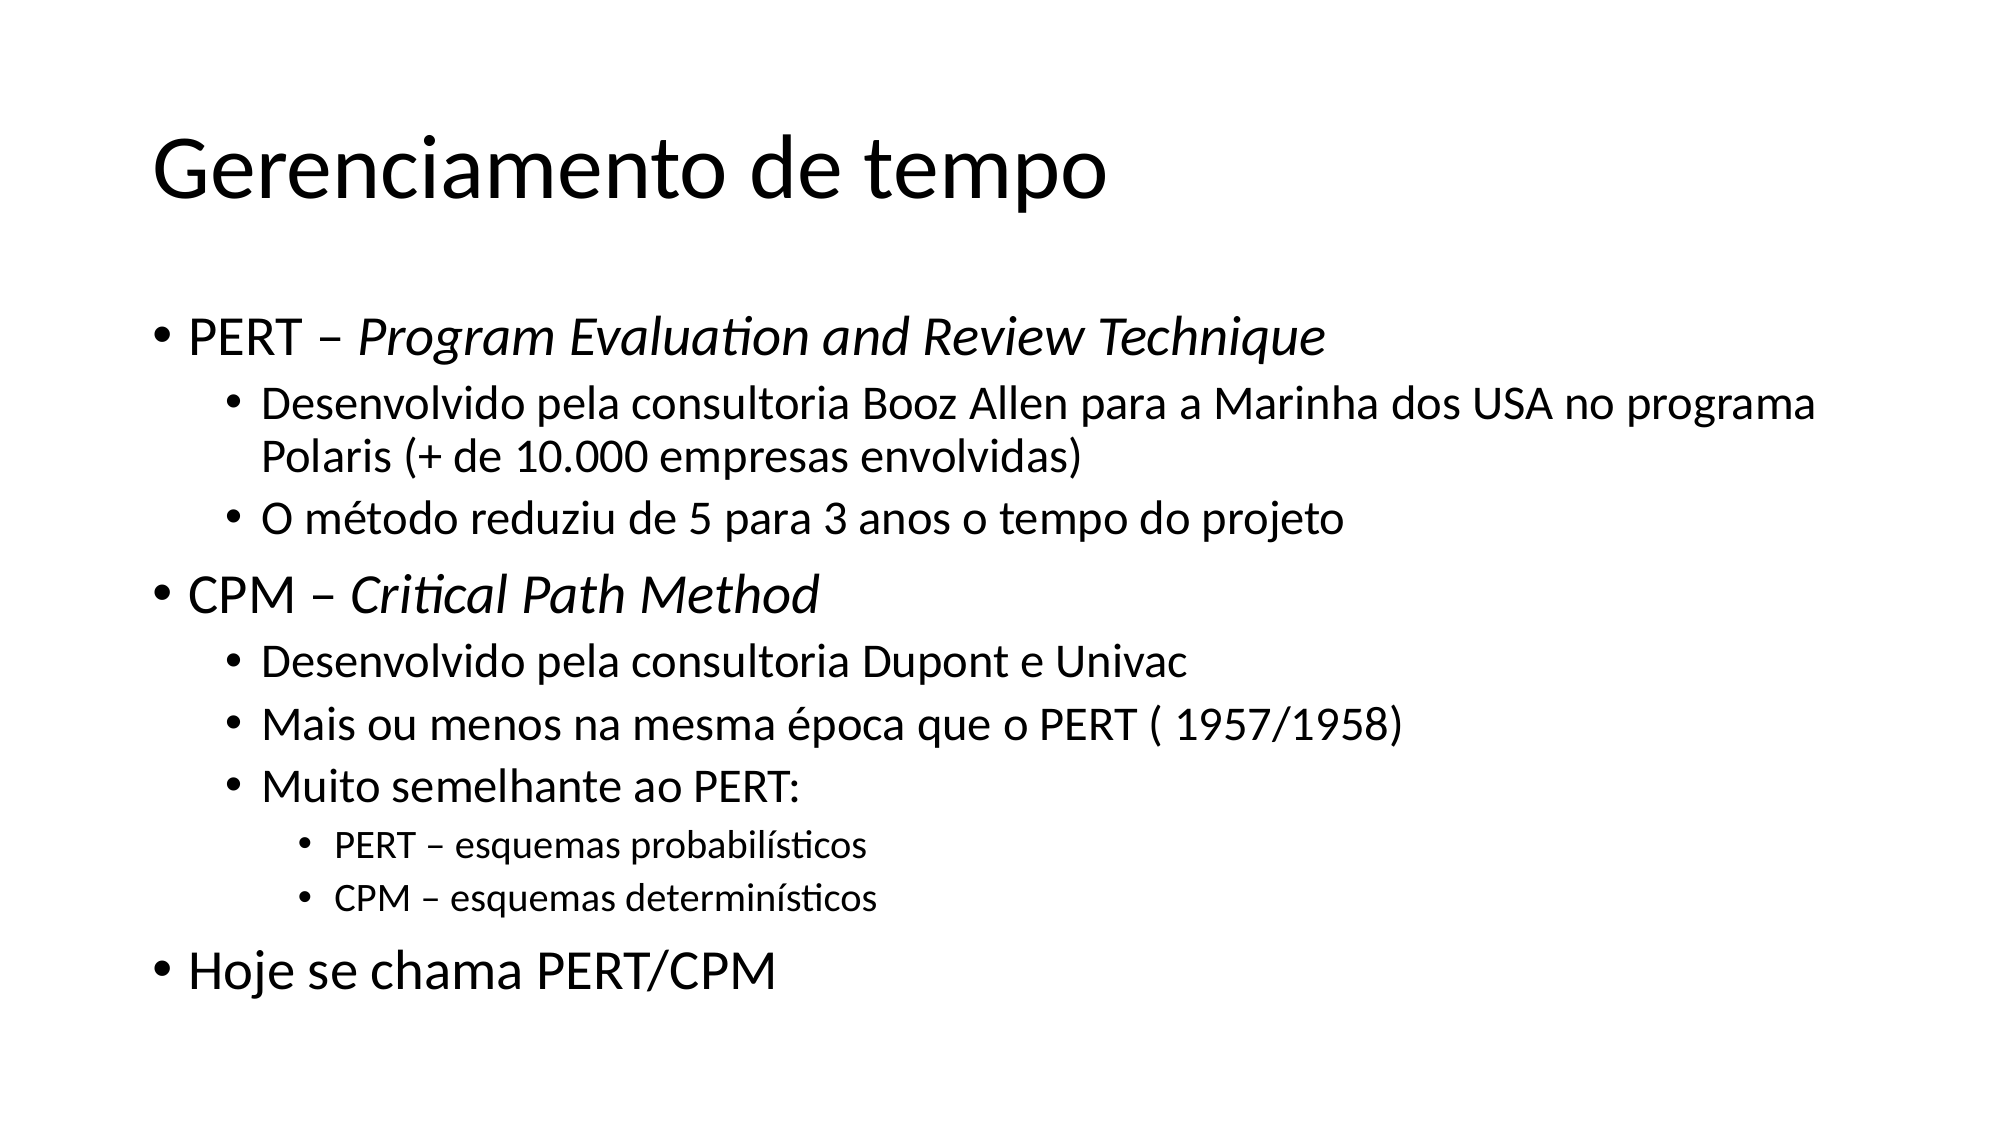

# Gerenciamento de tempo
PERT – Program Evaluation and Review Technique
Desenvolvido pela consultoria Booz Allen para a Marinha dos USA no programa Polaris (+ de 10.000 empresas envolvidas)
O método reduziu de 5 para 3 anos o tempo do projeto
CPM – Critical Path Method
Desenvolvido pela consultoria Dupont e Univac
Mais ou menos na mesma época que o PERT ( 1957/1958)
Muito semelhante ao PERT:
PERT – esquemas probabilísticos
CPM – esquemas determinísticos
Hoje se chama PERT/CPM